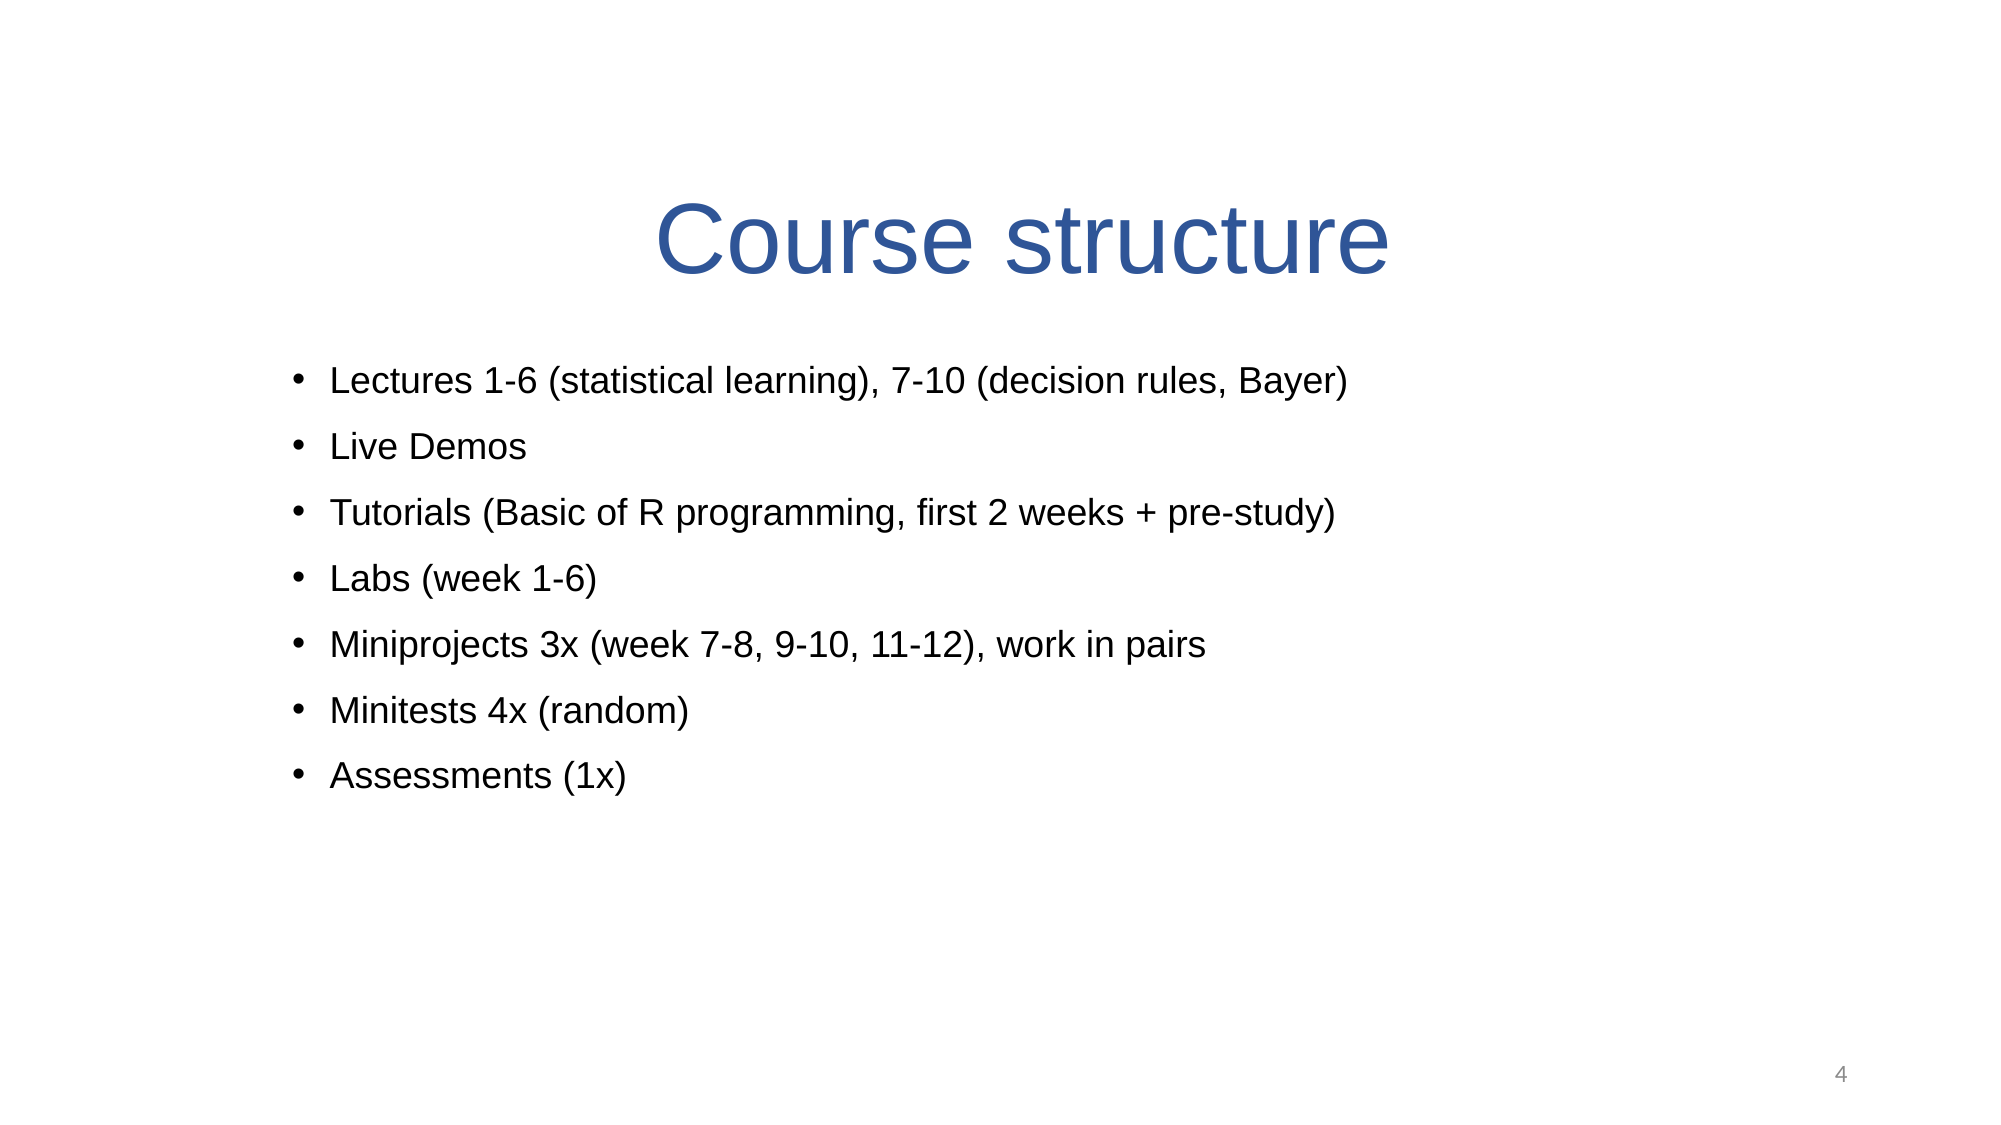

Course structure
Lectures 1-6 (statistical learning), 7-10 (decision rules, Bayer)
Live Demos
Tutorials (Basic of R programming, first 2 weeks + pre-study)
Labs (week 1-6)
Miniprojects 3x (week 7-8, 9-10, 11-12), work in pairs
Minitests 4x (random)
Assessments (1x)
4